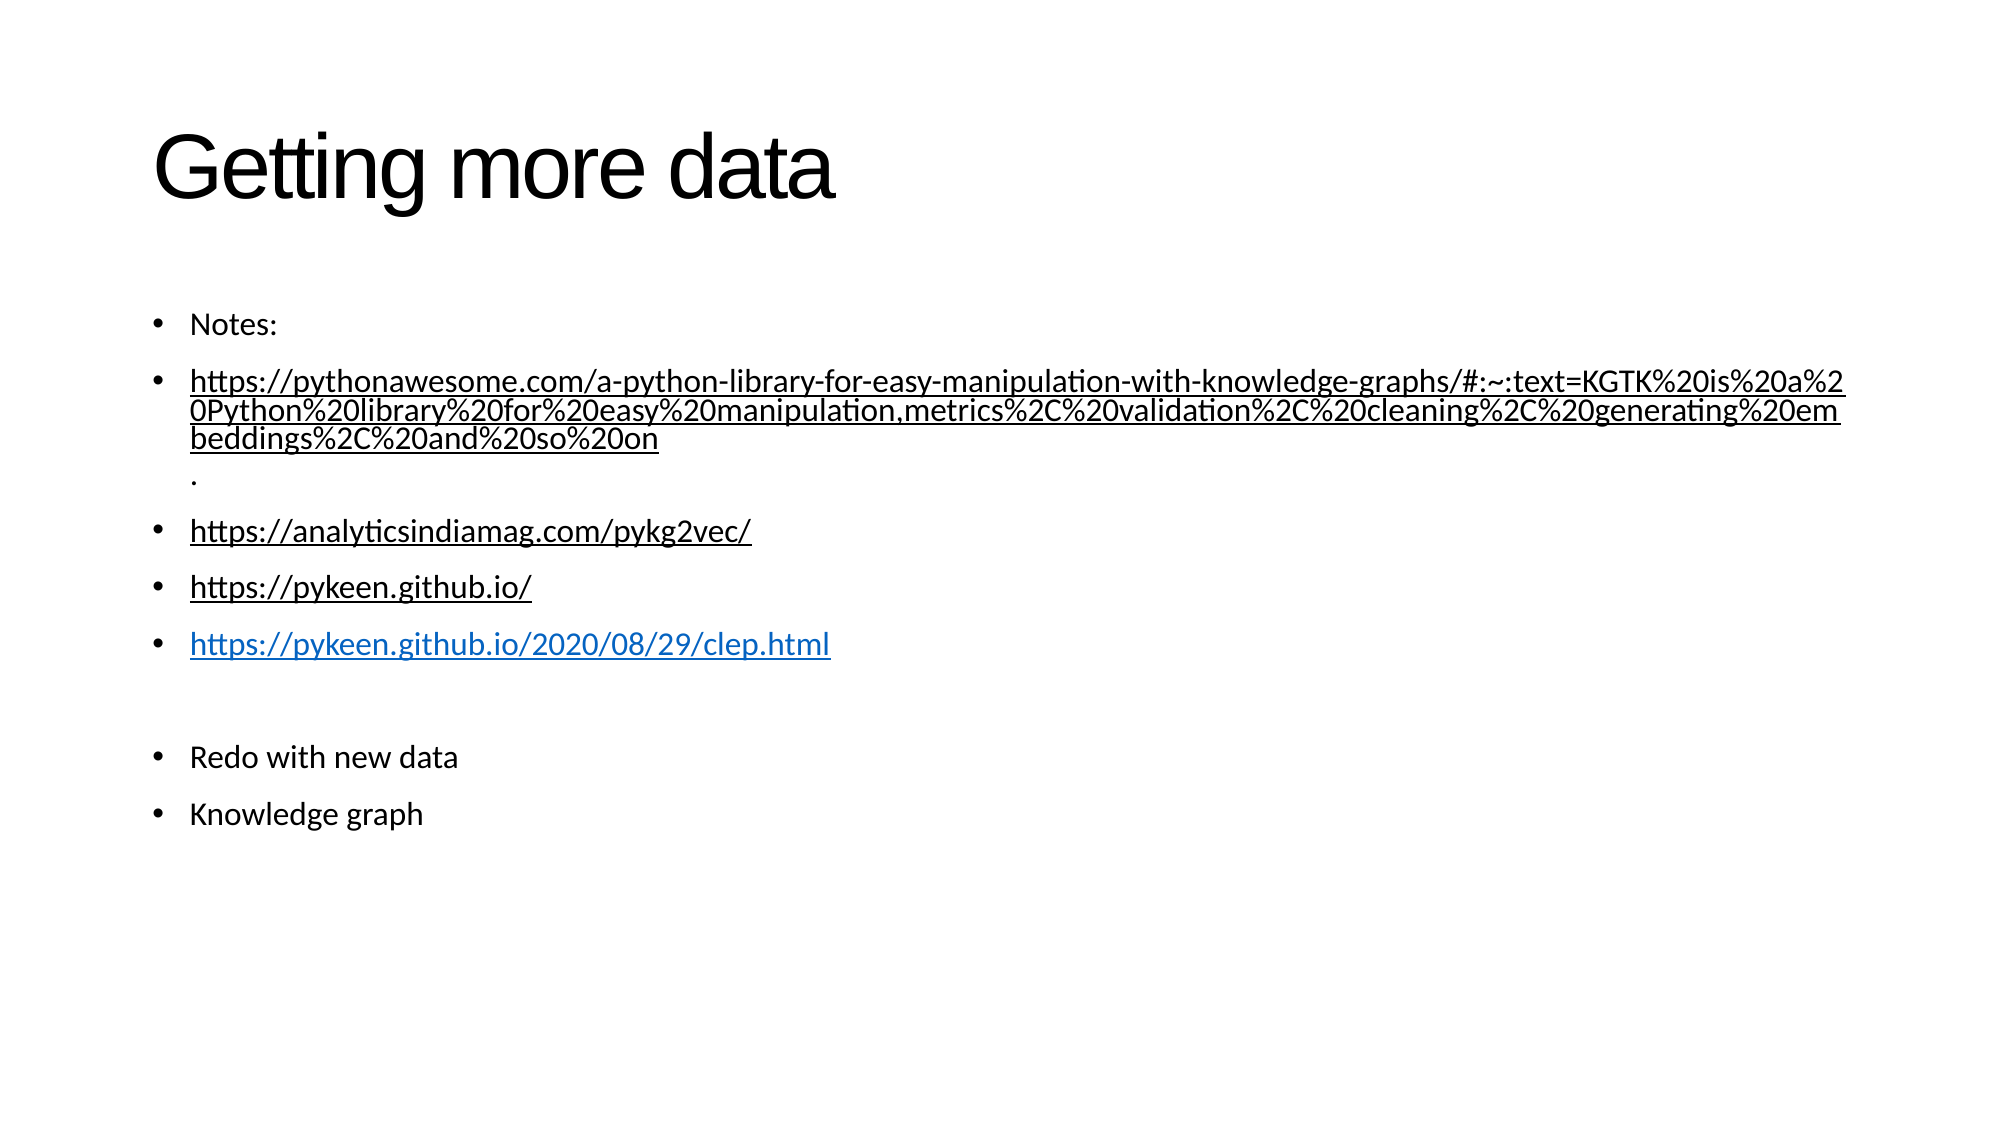

# Getting more data
Notes:
https://pythonawesome.com/a-python-library-for-easy-manipulation-with-knowledge-graphs/#:~:text=KGTK%20is%20a%20Python%20library%20for%20easy%20manipulation,metrics%2C%20validation%2C%20cleaning%2C%20generating%20embeddings%2C%20and%20so%20on.
https://analyticsindiamag.com/pykg2vec/
https://pykeen.github.io/
https://pykeen.github.io/2020/08/29/clep.html

Redo with new data
Knowledge graph